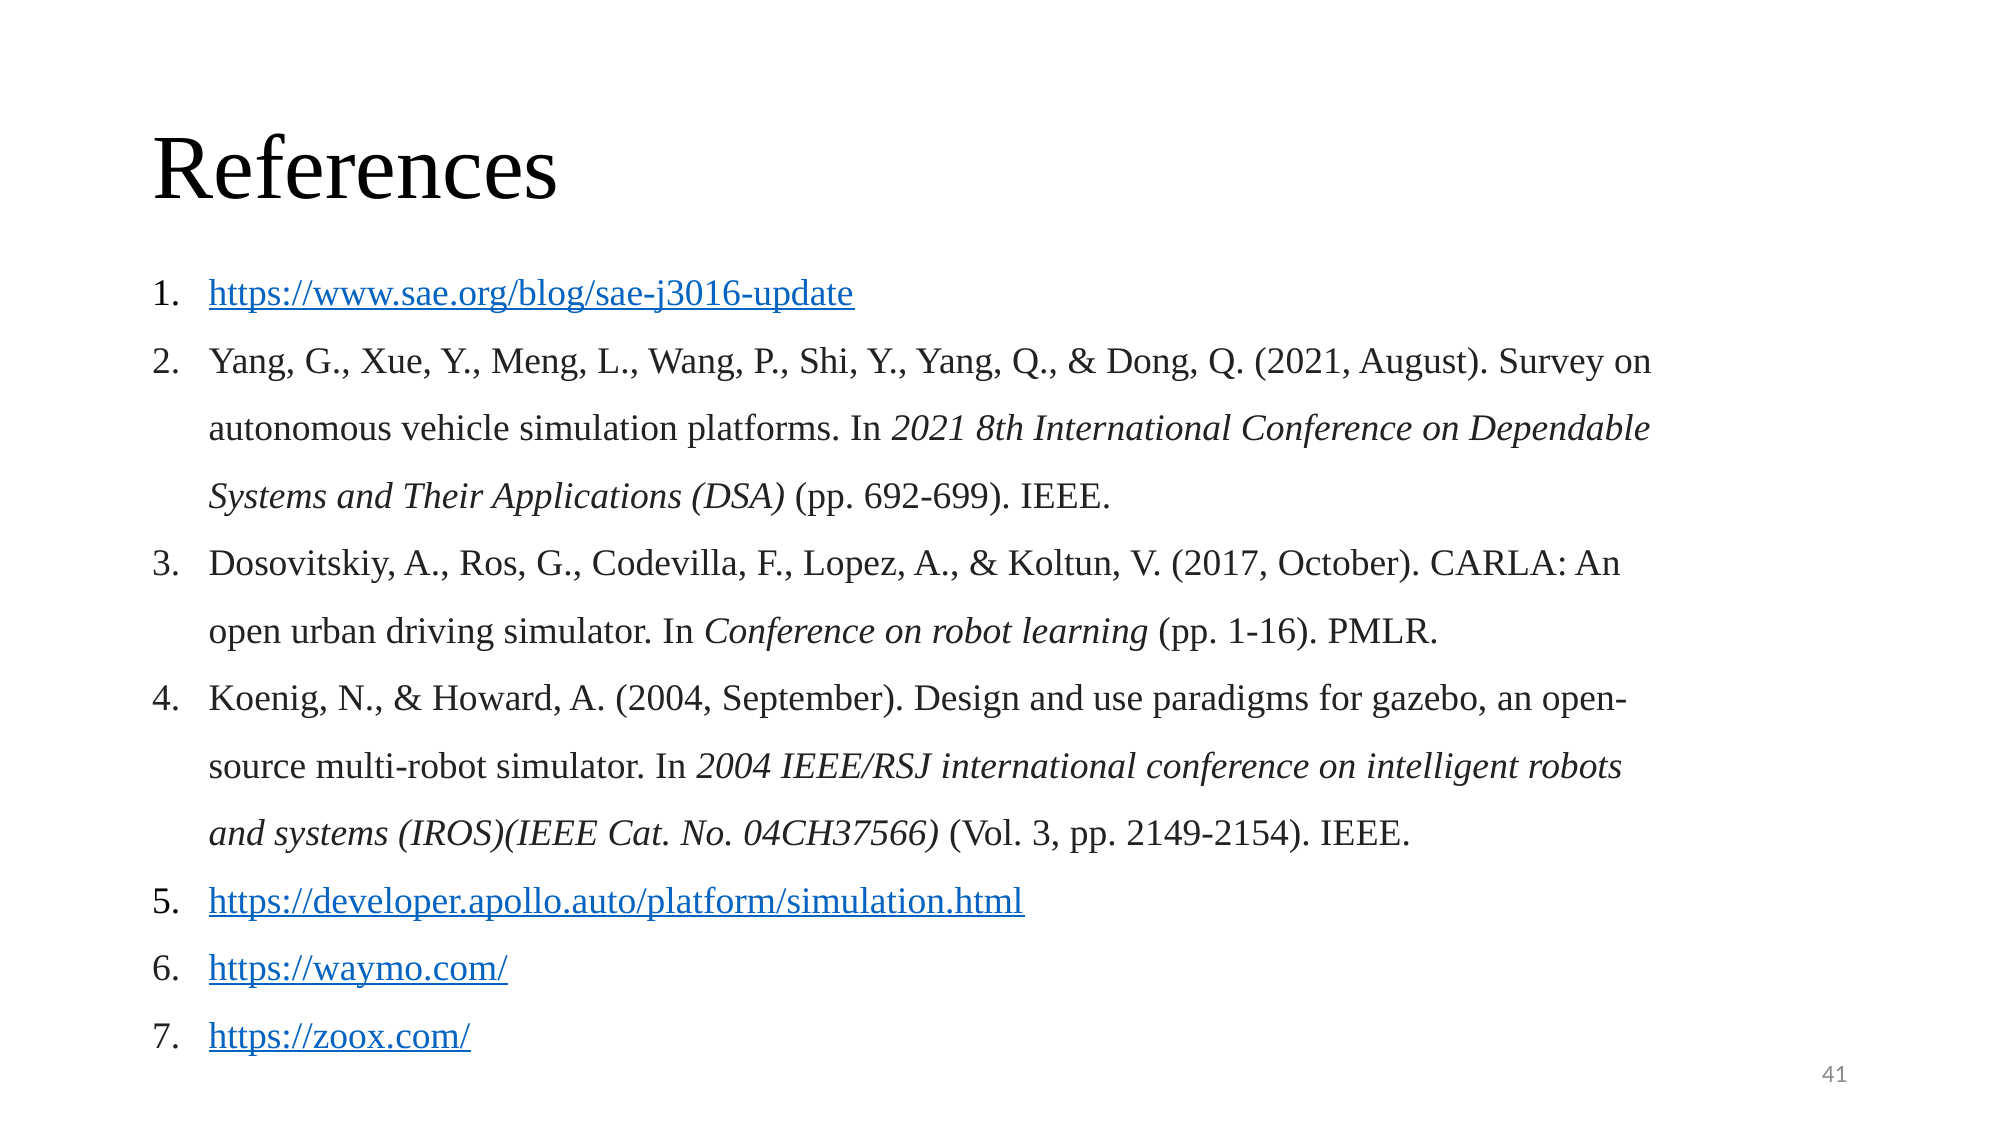

# References
https://www.sae.org/blog/sae-j3016-update
Yang, G., Xue, Y., Meng, L., Wang, P., Shi, Y., Yang, Q., & Dong, Q. (2021, August). Survey on autonomous vehicle simulation platforms. In 2021 8th International Conference on Dependable Systems and Their Applications (DSA) (pp. 692-699). IEEE.
Dosovitskiy, A., Ros, G., Codevilla, F., Lopez, A., & Koltun, V. (2017, October). CARLA: An open urban driving simulator. In Conference on robot learning (pp. 1-16). PMLR.
Koenig, N., & Howard, A. (2004, September). Design and use paradigms for gazebo, an open-source multi-robot simulator. In 2004 IEEE/RSJ international conference on intelligent robots and systems (IROS)(IEEE Cat. No. 04CH37566) (Vol. 3, pp. 2149-2154). IEEE.
https://developer.apollo.auto/platform/simulation.html
https://waymo.com/
https://zoox.com/

41